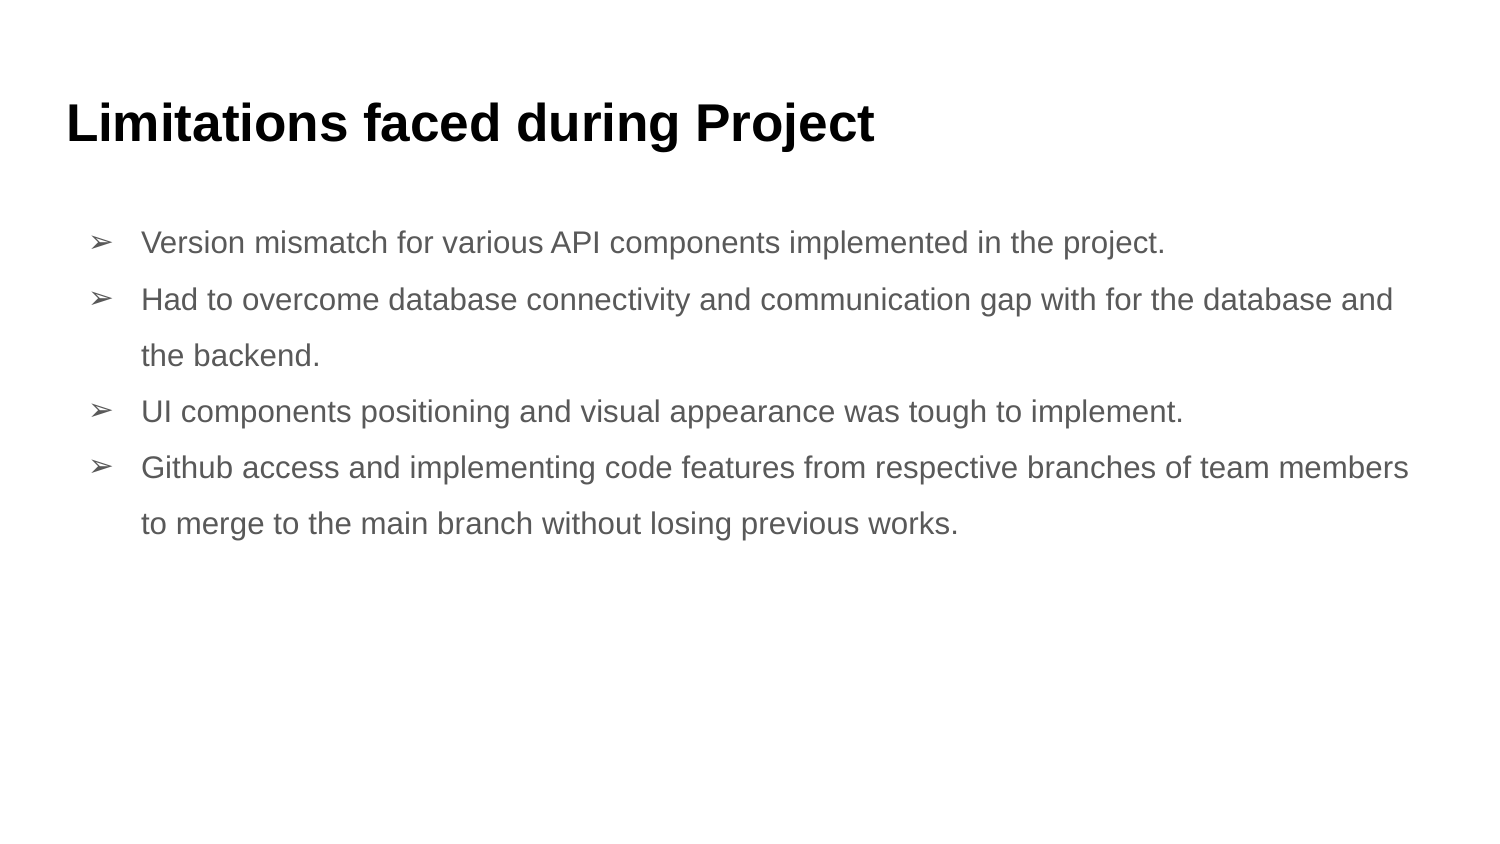

# Limitations faced during Project
Version mismatch for various API components implemented in the project.
Had to overcome database connectivity and communication gap with for the database and the backend.
UI components positioning and visual appearance was tough to implement.
Github access and implementing code features from respective branches of team members to merge to the main branch without losing previous works.